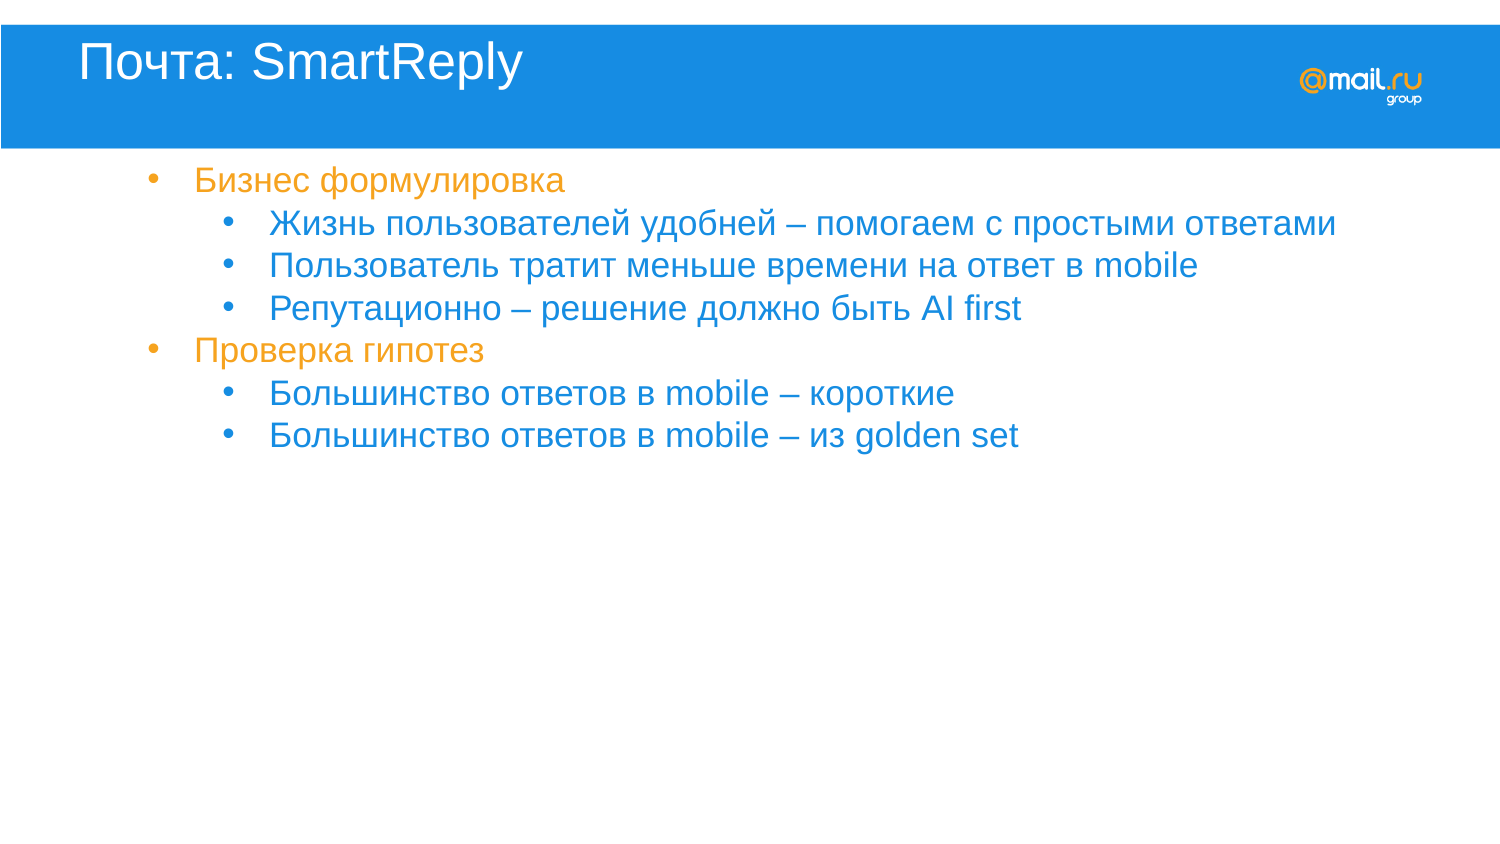

# Почта: SmartReply
Бизнес формулировка
Жизнь пользователей удобней – помогаем с простыми ответами
Пользователь тратит меньше времени на ответ в mobile
Репутационно – решение должно быть AI first
Проверка гипотез
Большинство ответов в mobile – короткие
Большинство ответов в mobile – из golden set